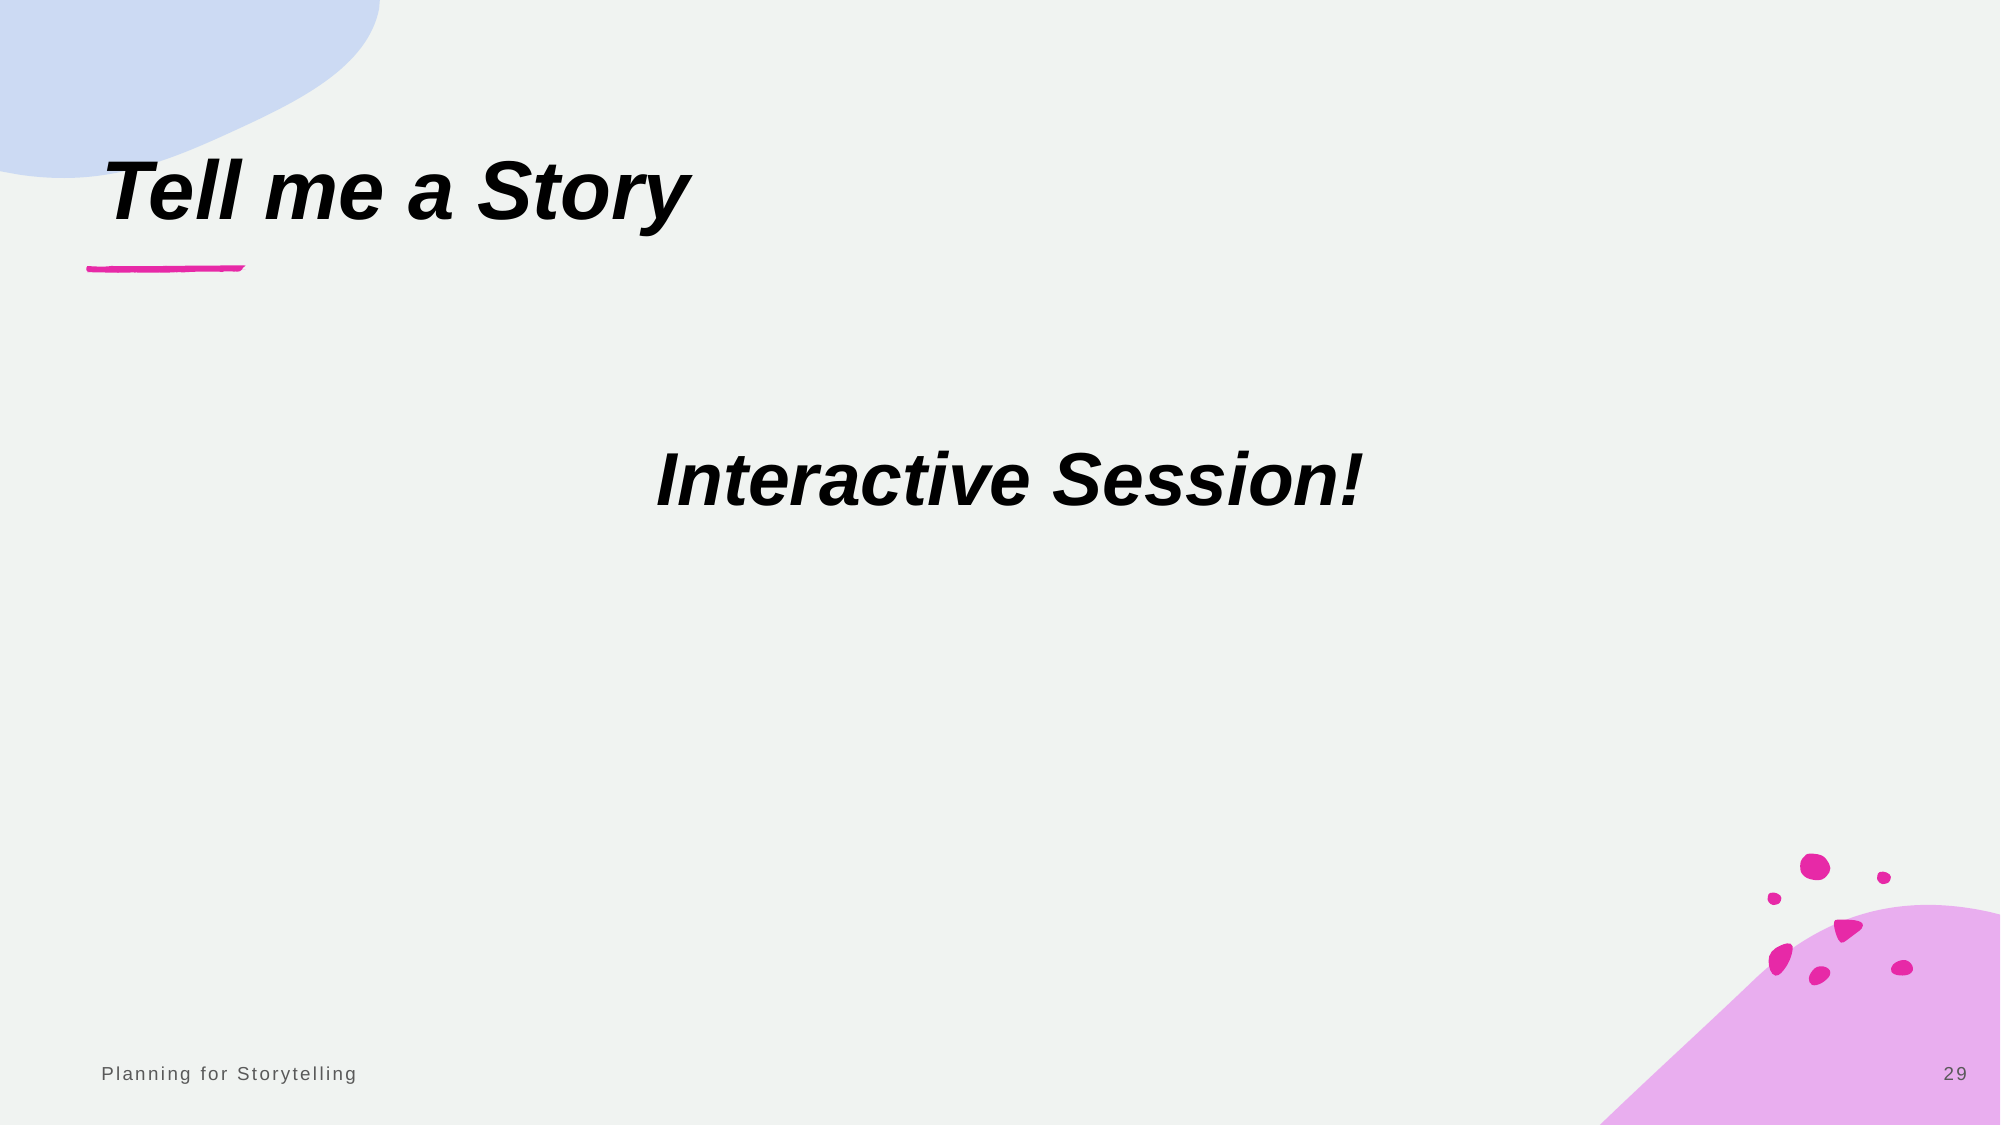

# Tell me a Story
Interactive Session!
Planning for Storytelling
29